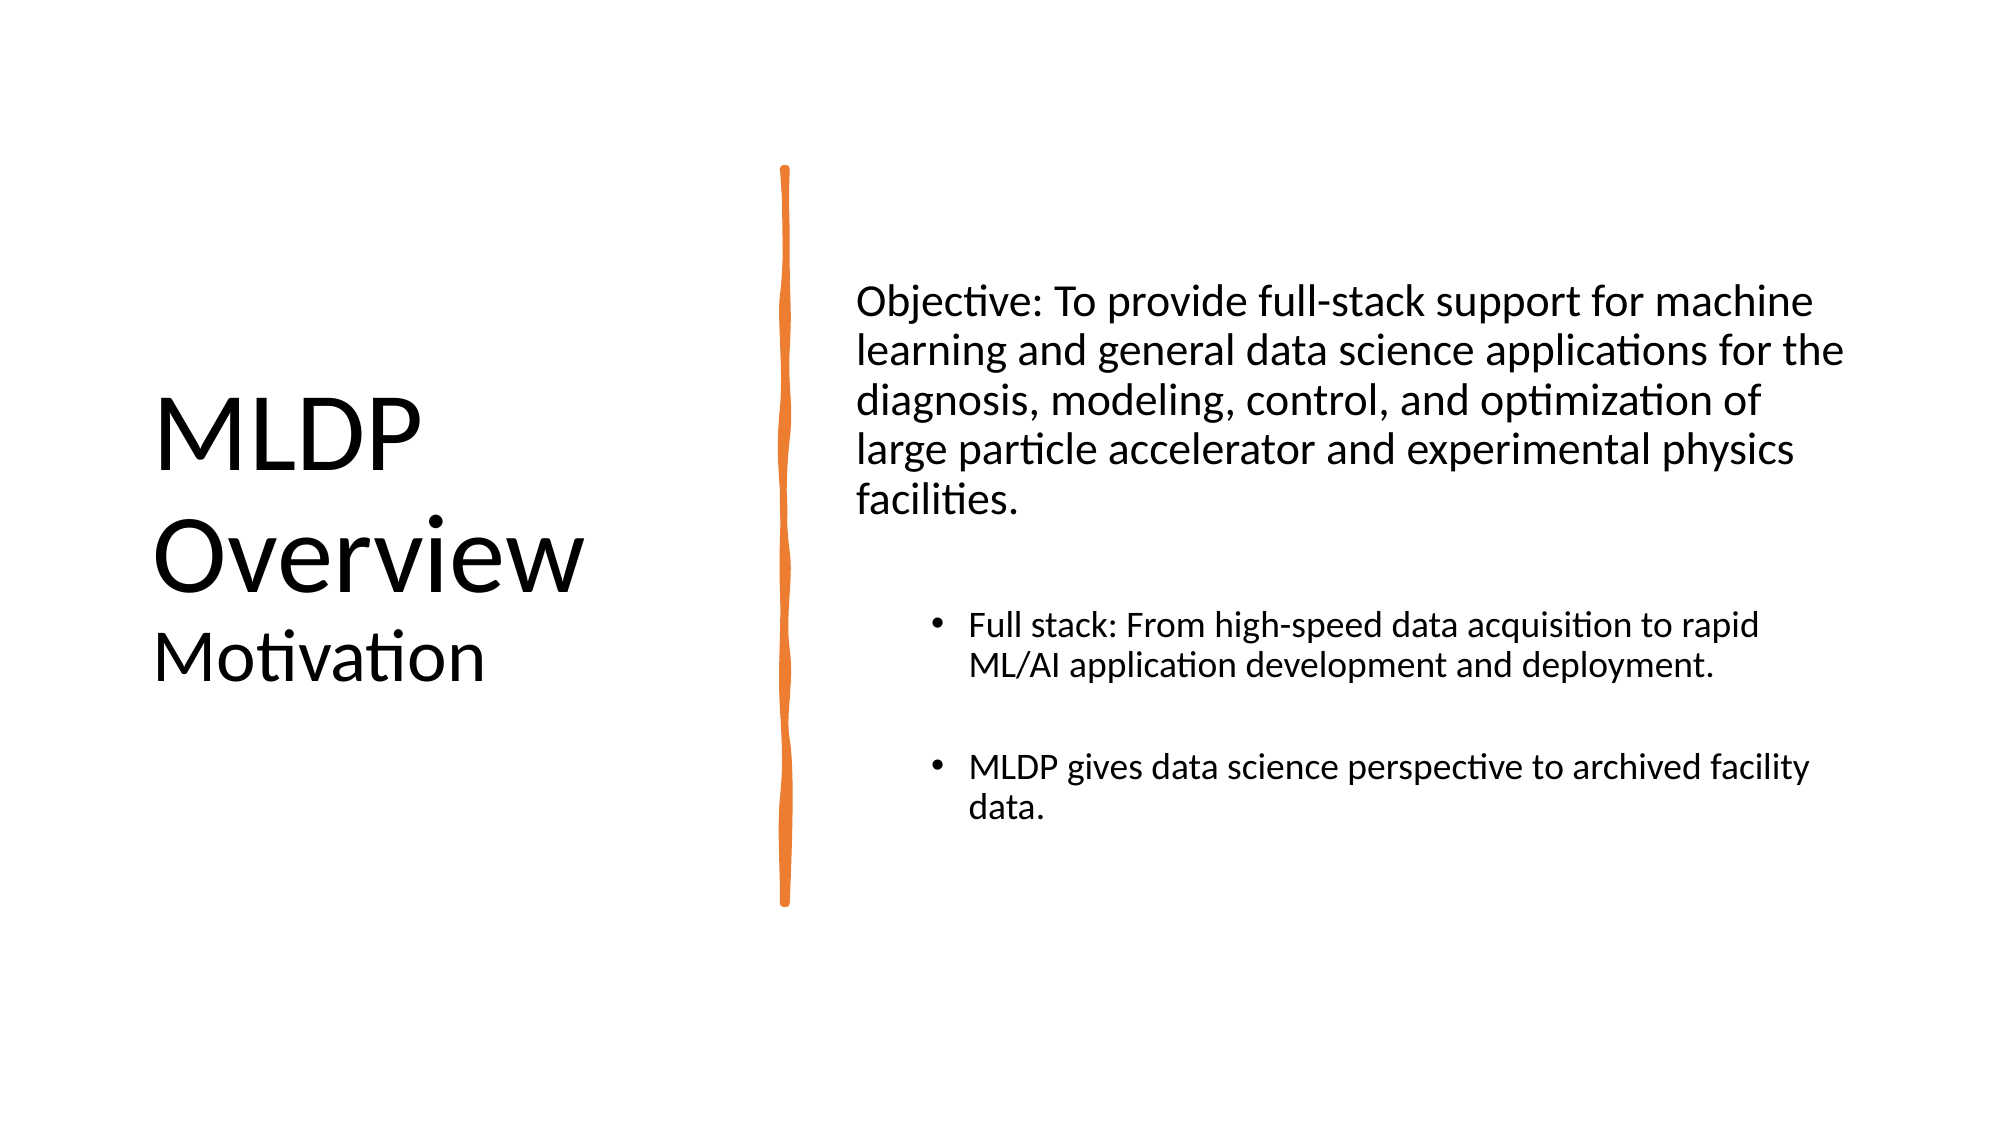

# MLDP Overview Motivation
Objective: To provide full-stack support for machine learning and general data science applications for the diagnosis, modeling, control, and optimization of large particle accelerator and experimental physics facilities.

Full stack: From high-speed data acquisition to rapid ML/AI application development and deployment.

MLDP gives data science perspective to archived facility data.

3